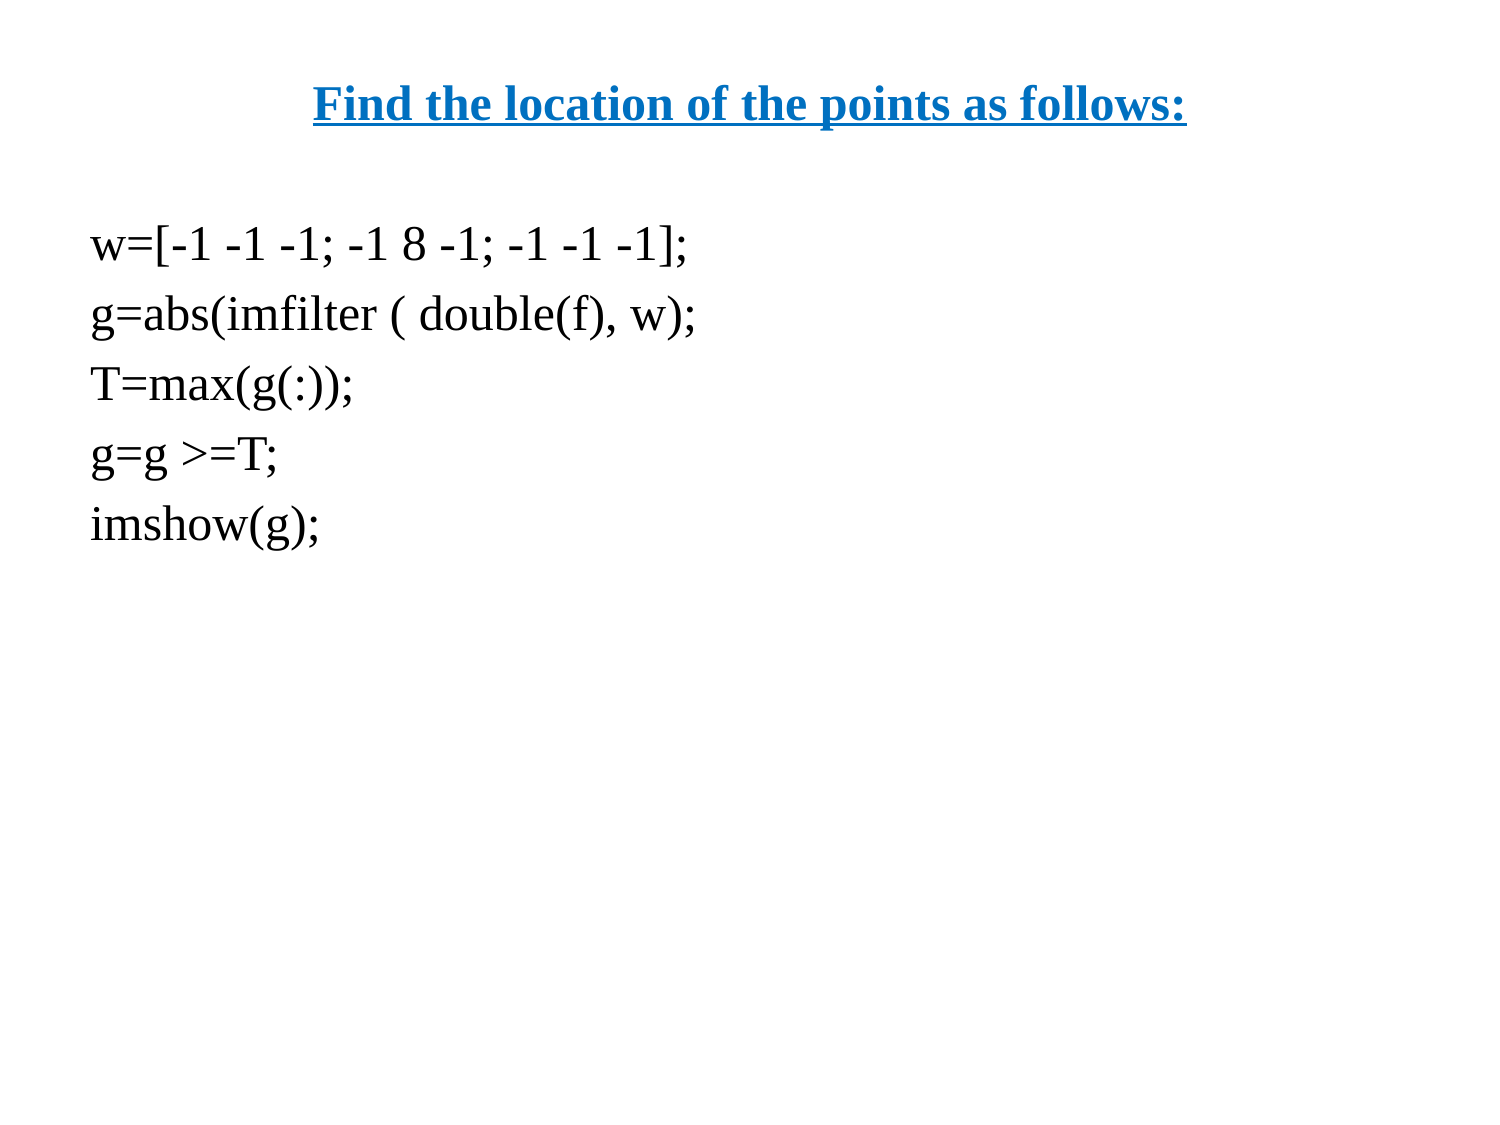

#
Find the location of the points as follows:

w=[-1 -1 -1; -1 8 -1; -1 -1 -1];
g=abs(imfilter ( double(f), w);
T=max(g(:));
g=g >=T;
imshow(g);